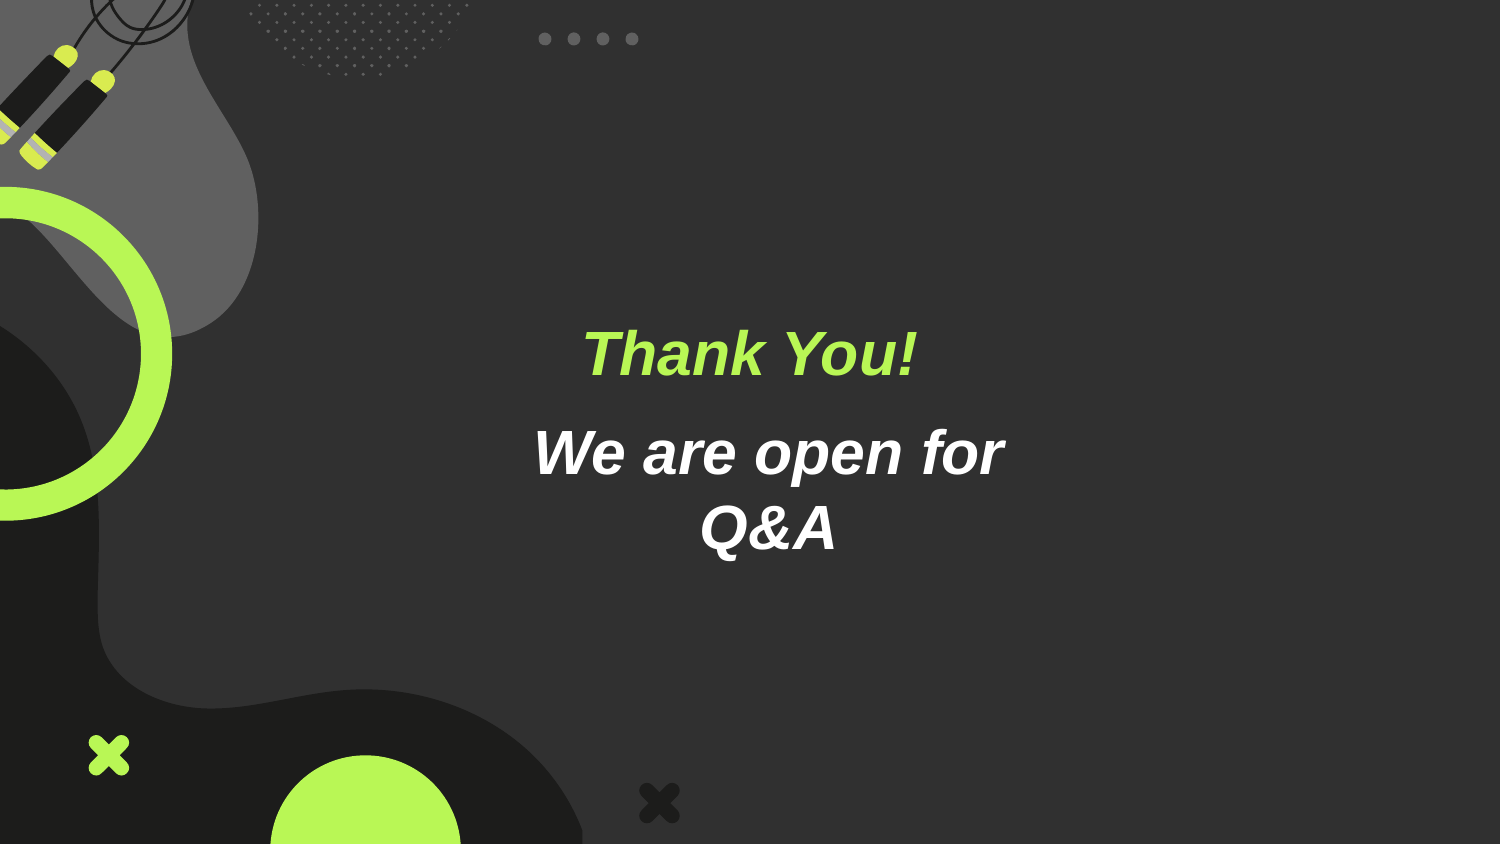

Thank You!
We are open for Q&A